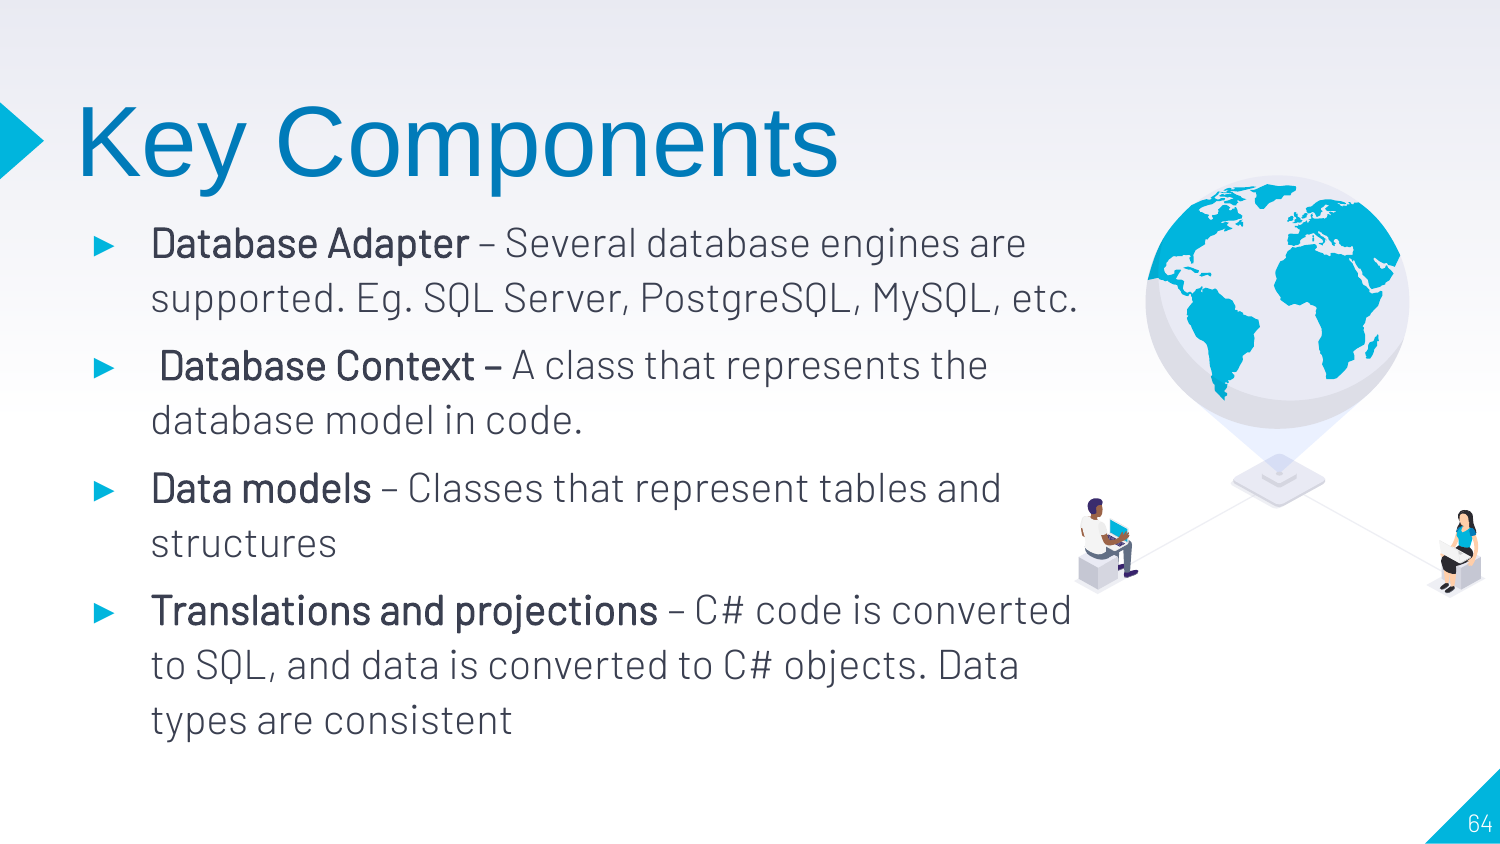

# Key Components

Database Adapter – Several database engines are supported. Eg. SQL Server, PostgreSQL, MySQL, etc.
 Database Context – A class that represents the database model in code.
Data models – Classes that represent tables and structures
Translations and projections – C# code is converted to SQL, and data is converted to C# objects. Data types are consistent
64